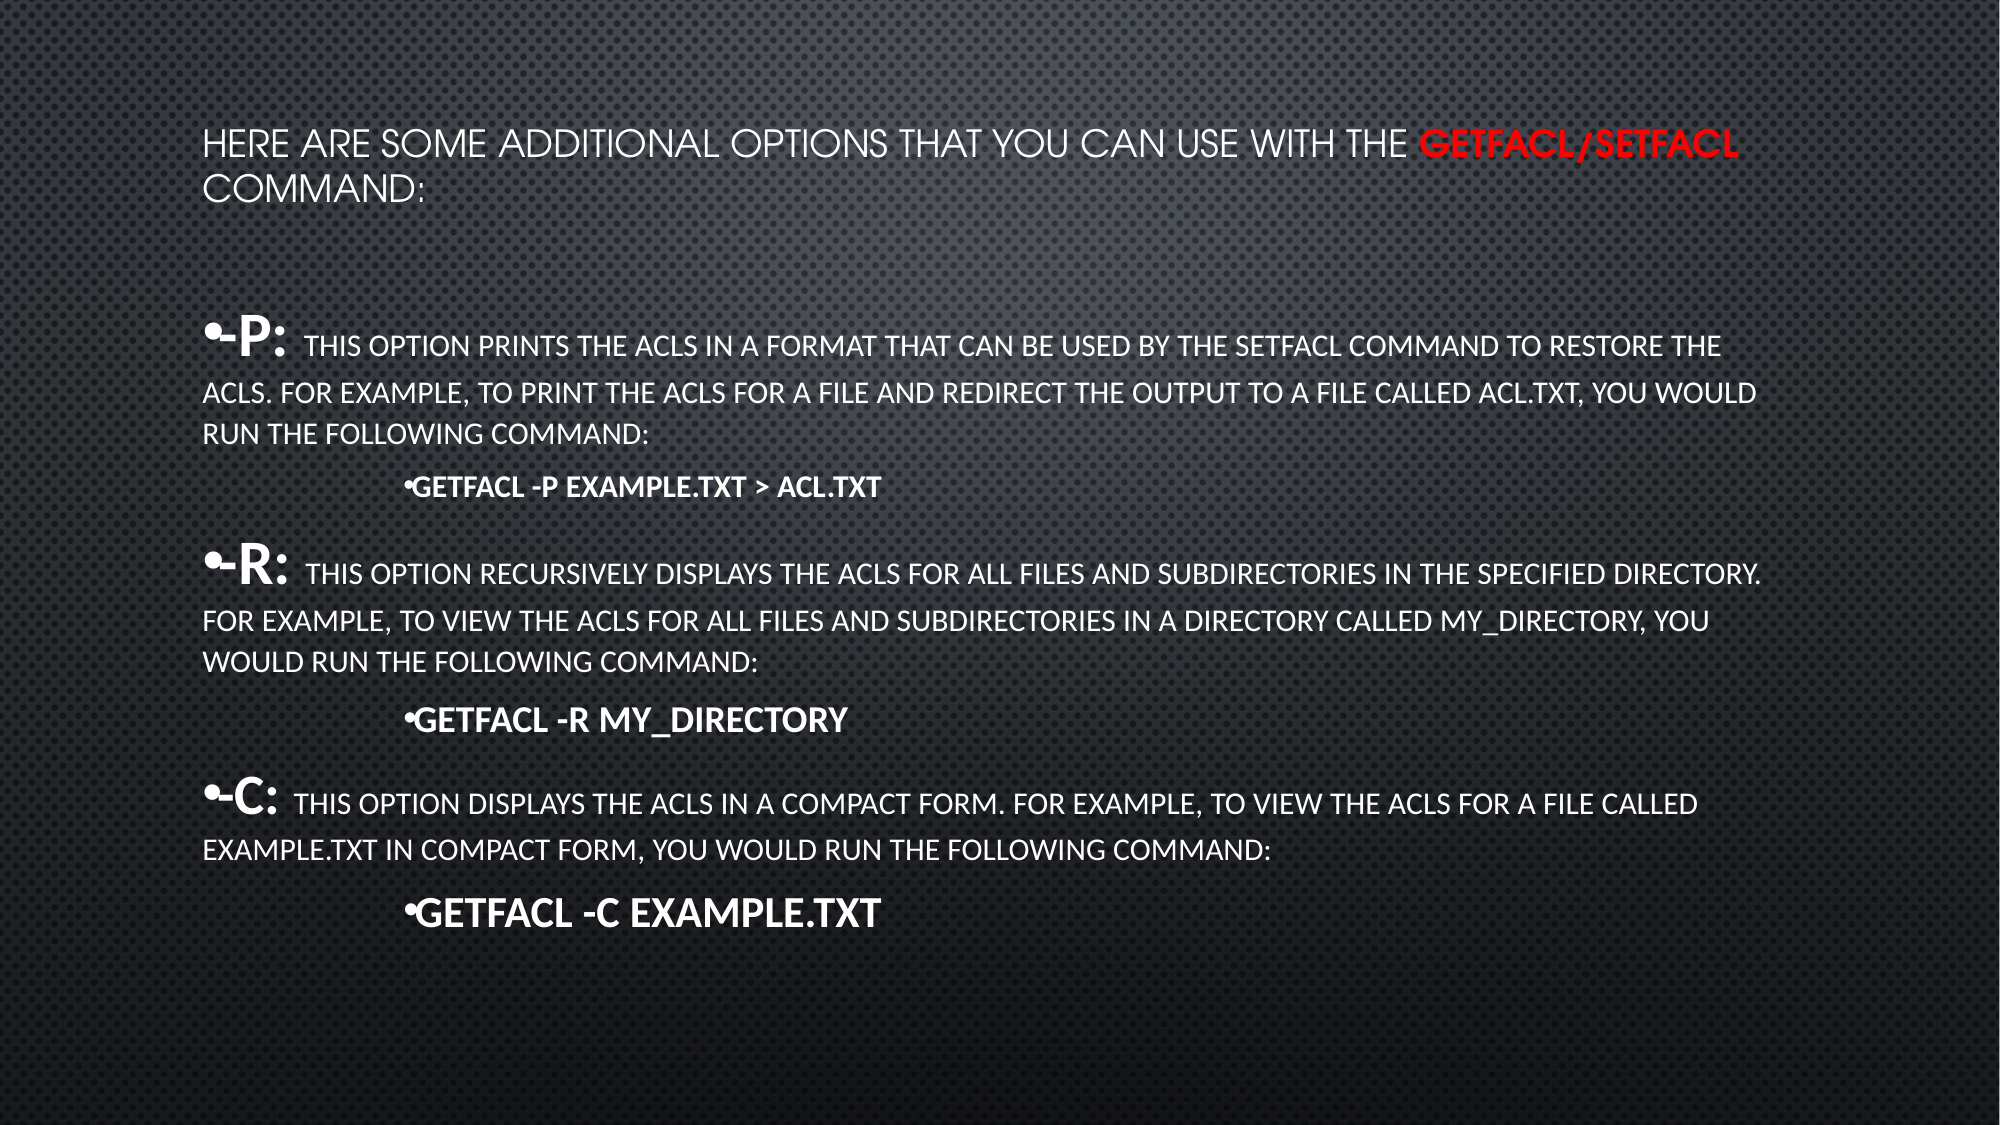

# Here are some additional options that you can use with the getfacl/SETFACL command:

-p: This option prints the ACLs in a format that can be used by the setfacl command to restore the ACLs. For example, to print the ACLs for a file and redirect the output to a file called acl.txt, you would run the following command:
getfacl -p example.txt > acl.txt
-R: This option recursively displays the ACLs for all files and subdirectories in the specified directory. For example, to view the ACLs for all files and subdirectories in a directory called my_directory, you would run the following command:
getfacl -R my_directory
-c: This option displays the ACLs in a compact form. For example, to view the ACLs for a file called example.txt in compact form, you would run the following command:
getfacl -c example.txt